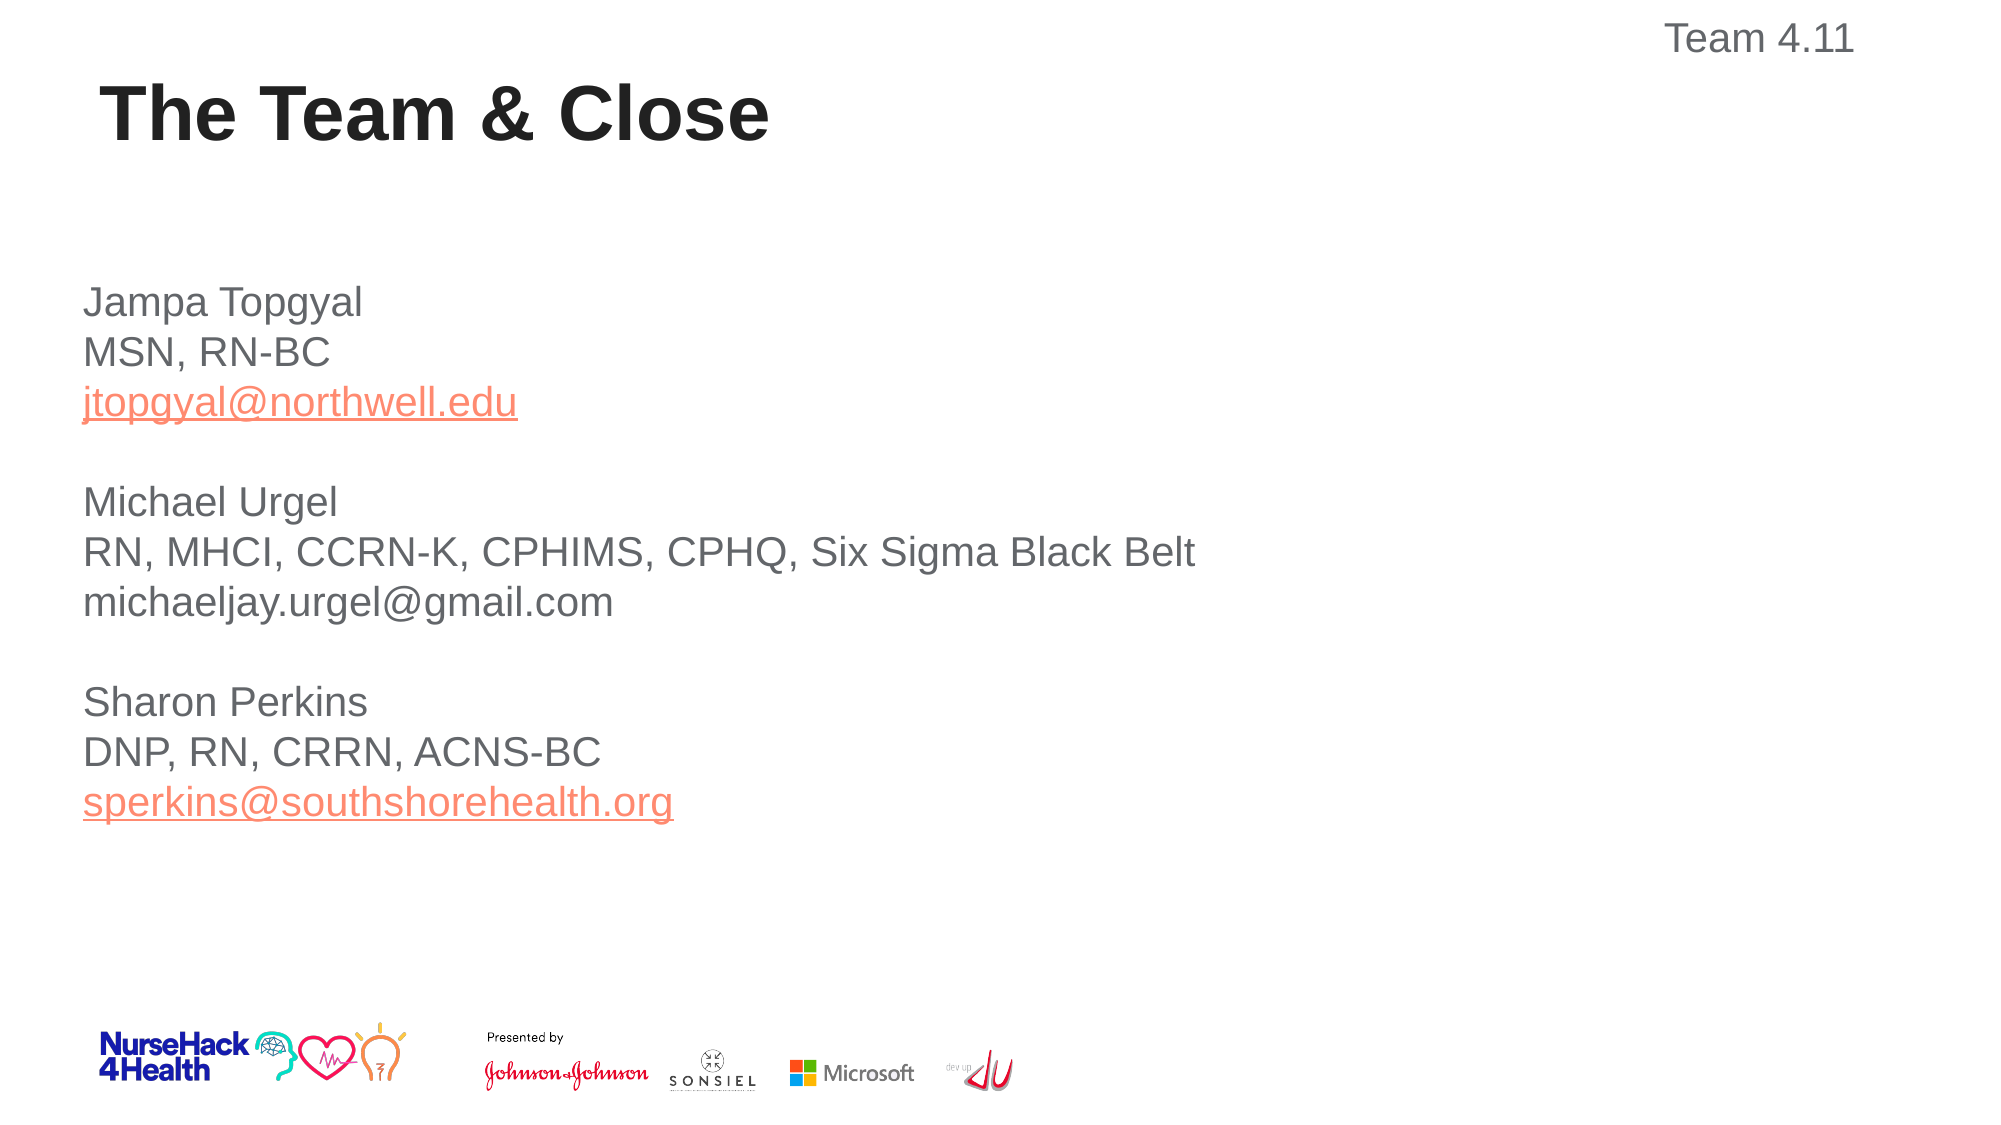

Team 4.11
# The Team & Close

Jampa Topgyal
MSN, RN-BC
jtopgyal@northwell.edu

Michael Urgel
RN, MHCI, CCRN-K, CPHIMS, CPHQ, Six Sigma Black Belt
michaeljay.urgel@gmail.com

Sharon Perkins
DNP, RN, CRRN, ACNS-BC
sperkins@southshorehealth.org